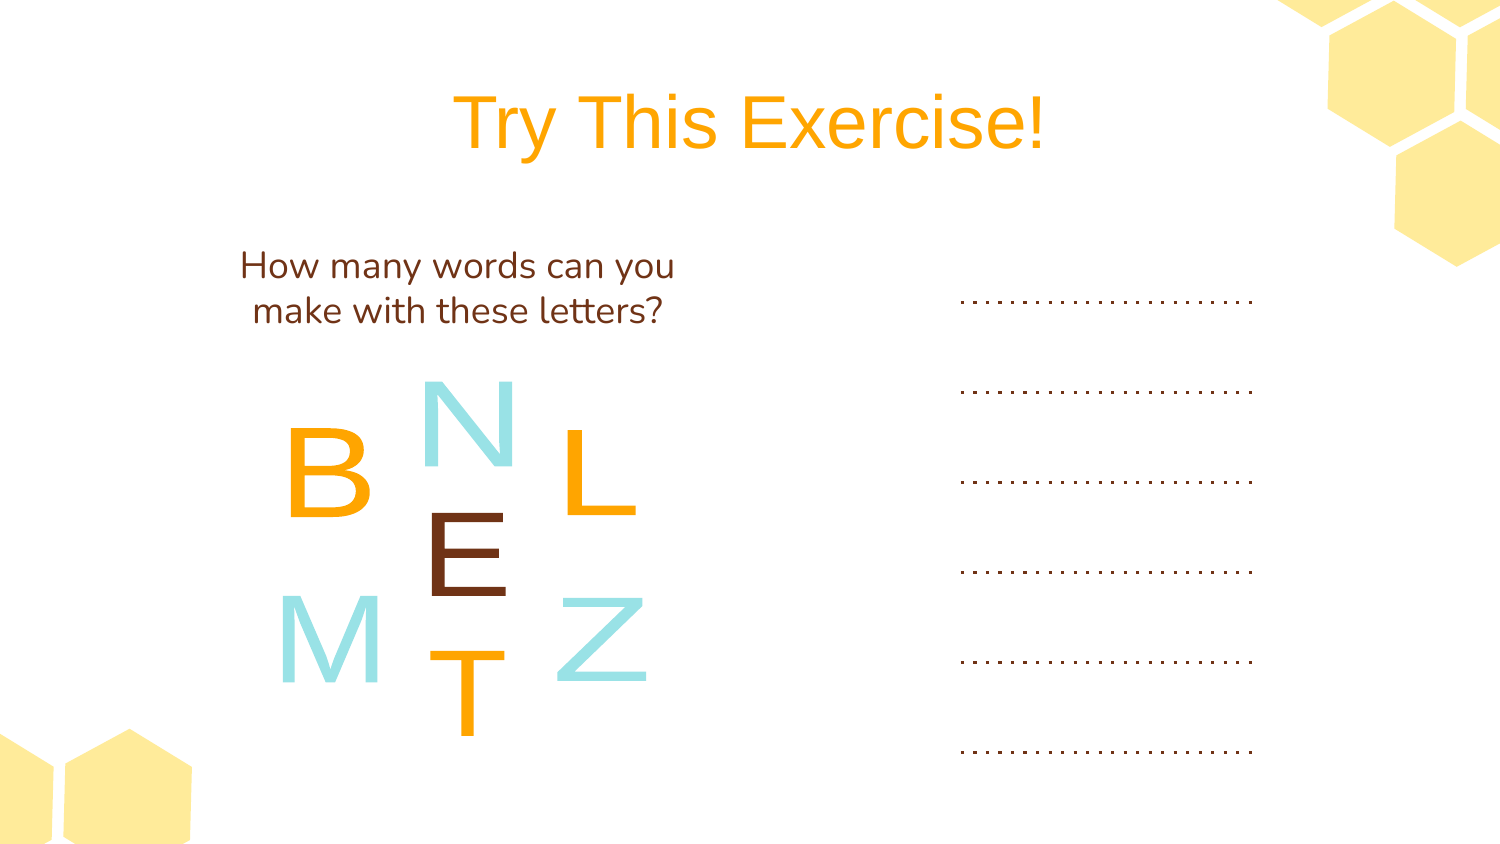

# Try This Exercise!
How many words can you make with these letters?

N
B
L
E
M
Z
T